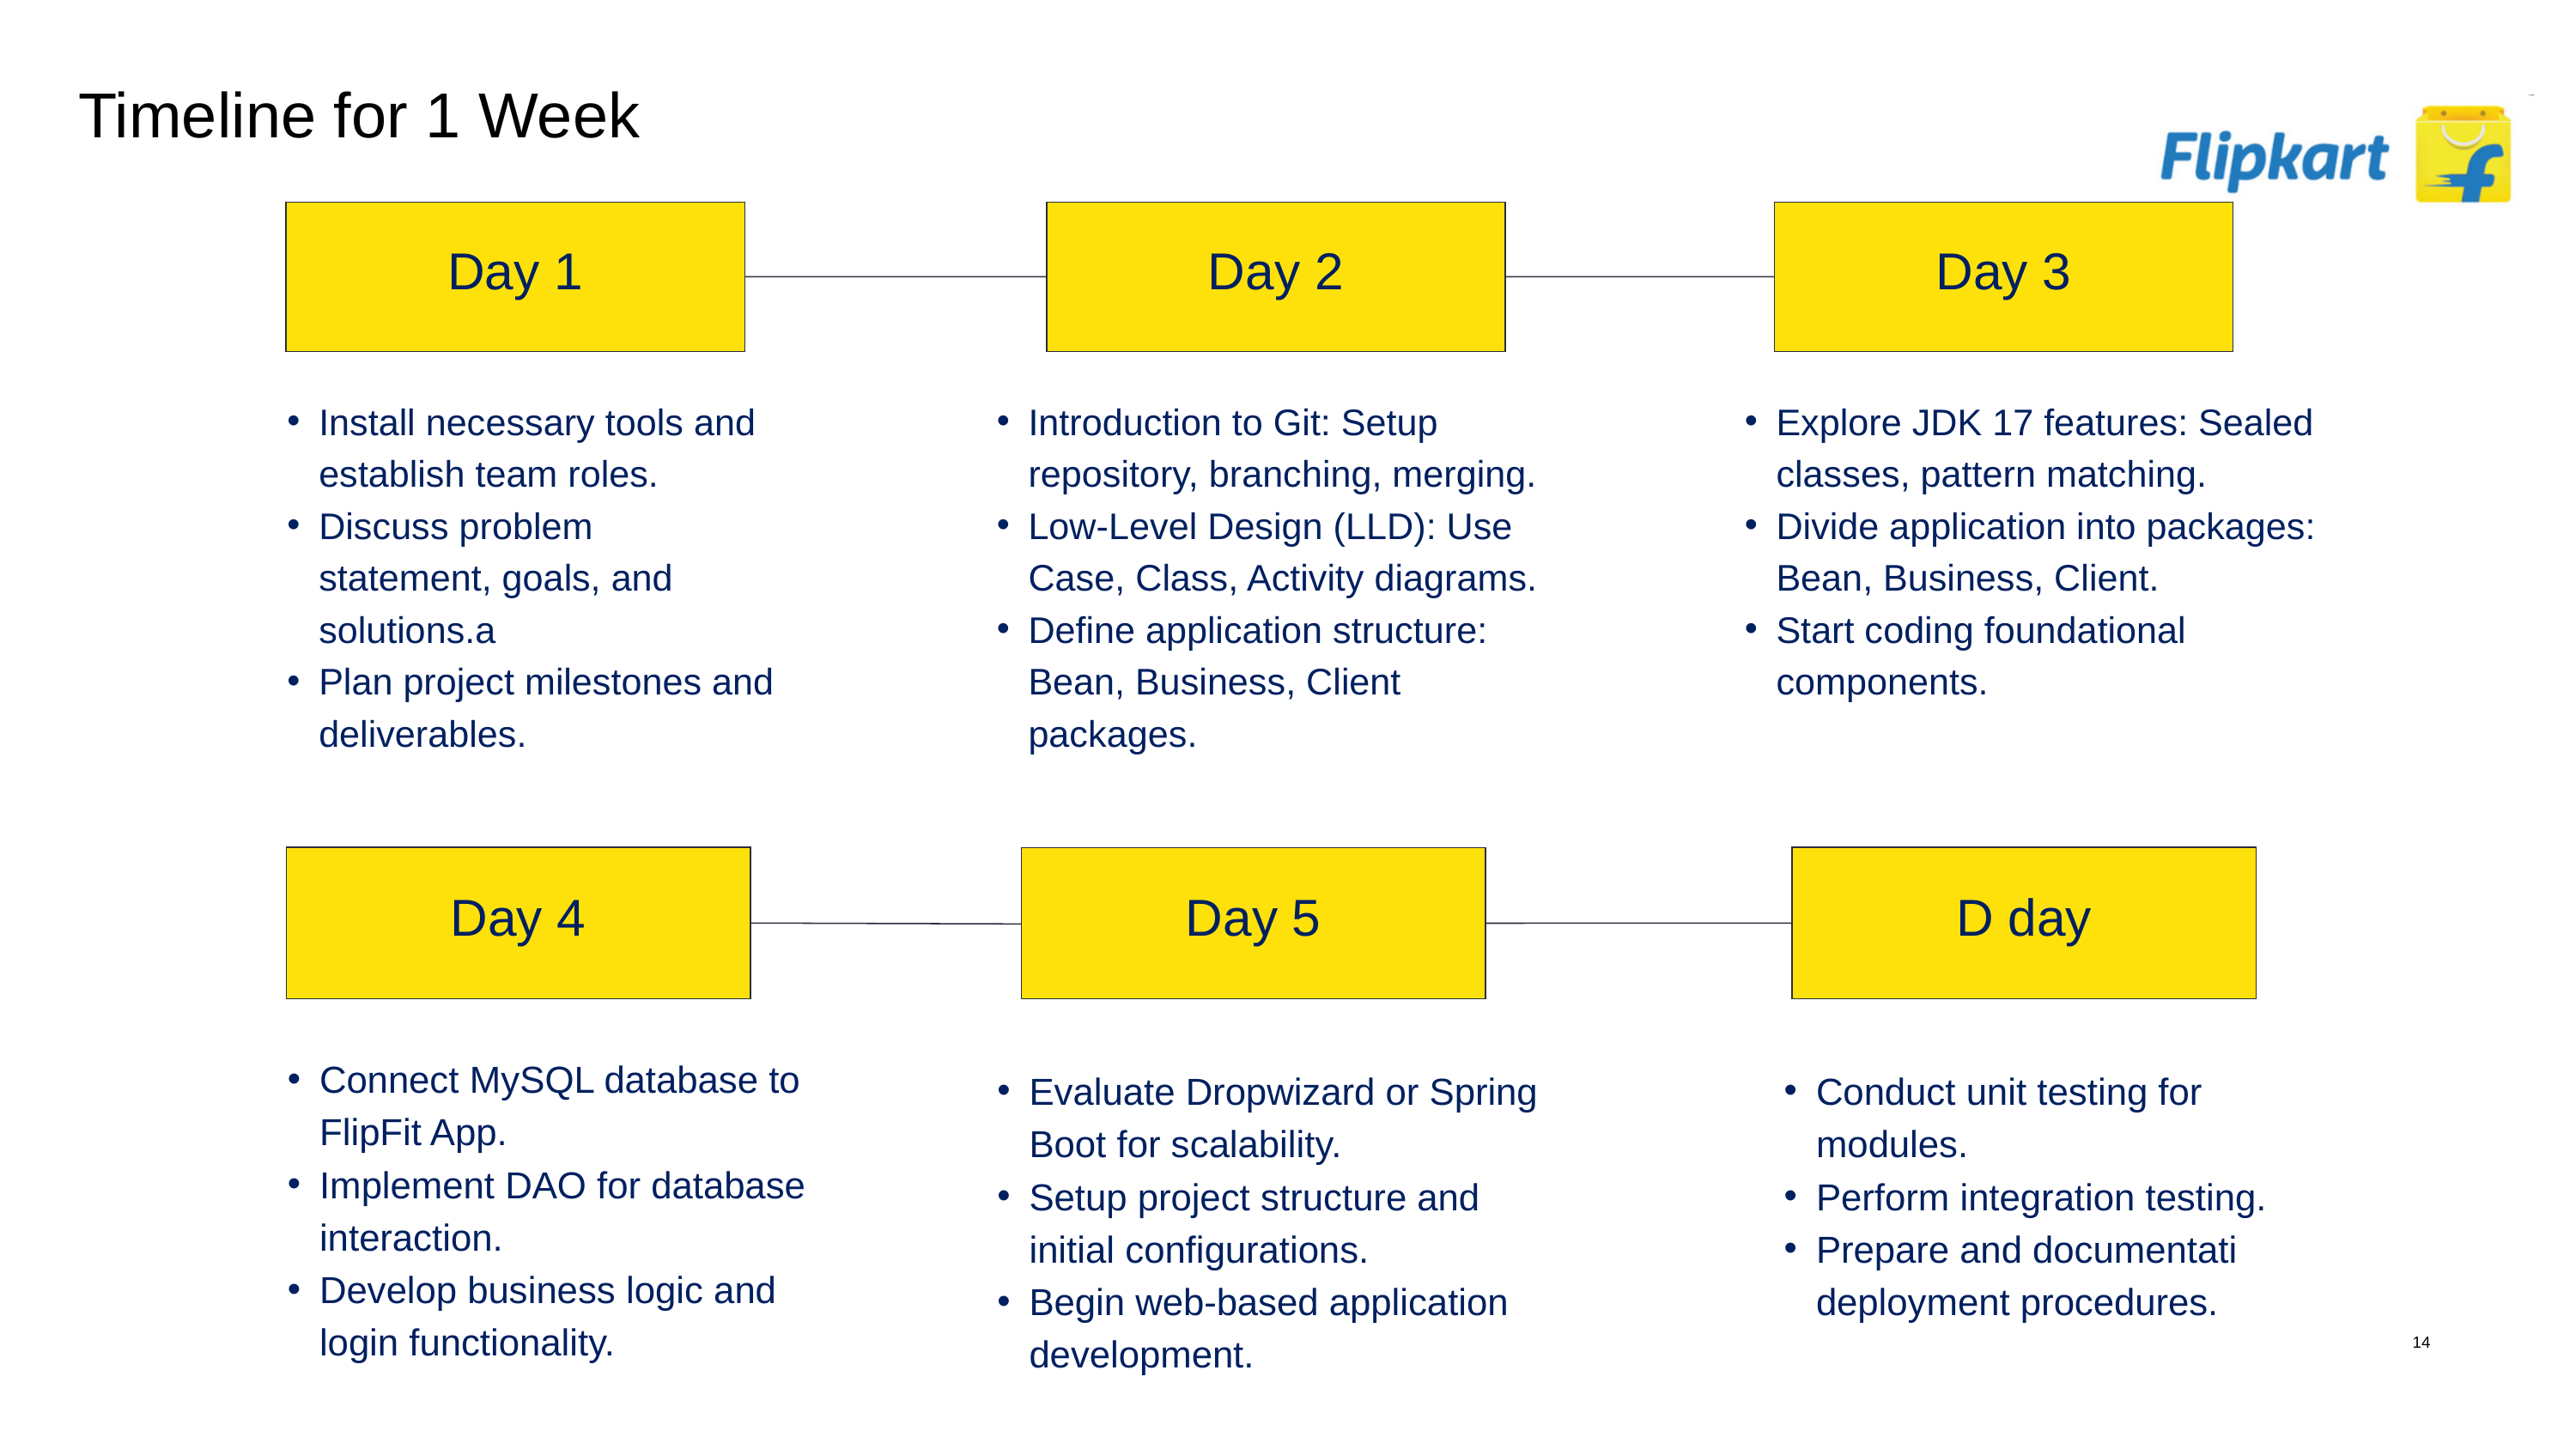

Timeline for 1 Week

Day 1

Day 2

Day 3

Install necessary tools and establish team roles.
Discuss problem statement, goals, and solutions.a
Plan project milestones and deliverables.

Introduction to Git: Setup repository, branching, merging.
Low-Level Design (LLD): Use Case, Class, Activity diagrams.
Define application structure: Bean, Business, Client packages.

Explore JDK 17 features: Sealed classes, pattern matching.
Divide application into packages: Bean, Business, Client.
Start coding foundational components.

Day 4

D day

Day 5

Connect MySQL database to FlipFit App.
Implement DAO for database interaction.
Develop business logic and login functionality.

Evaluate Dropwizard or Spring Boot for scalability.
Setup project structure and initial configurations.
Begin web-based application development.

Conduct unit testing for modules.
Perform integration testing.
Prepare and documentati deployment procedures.

14